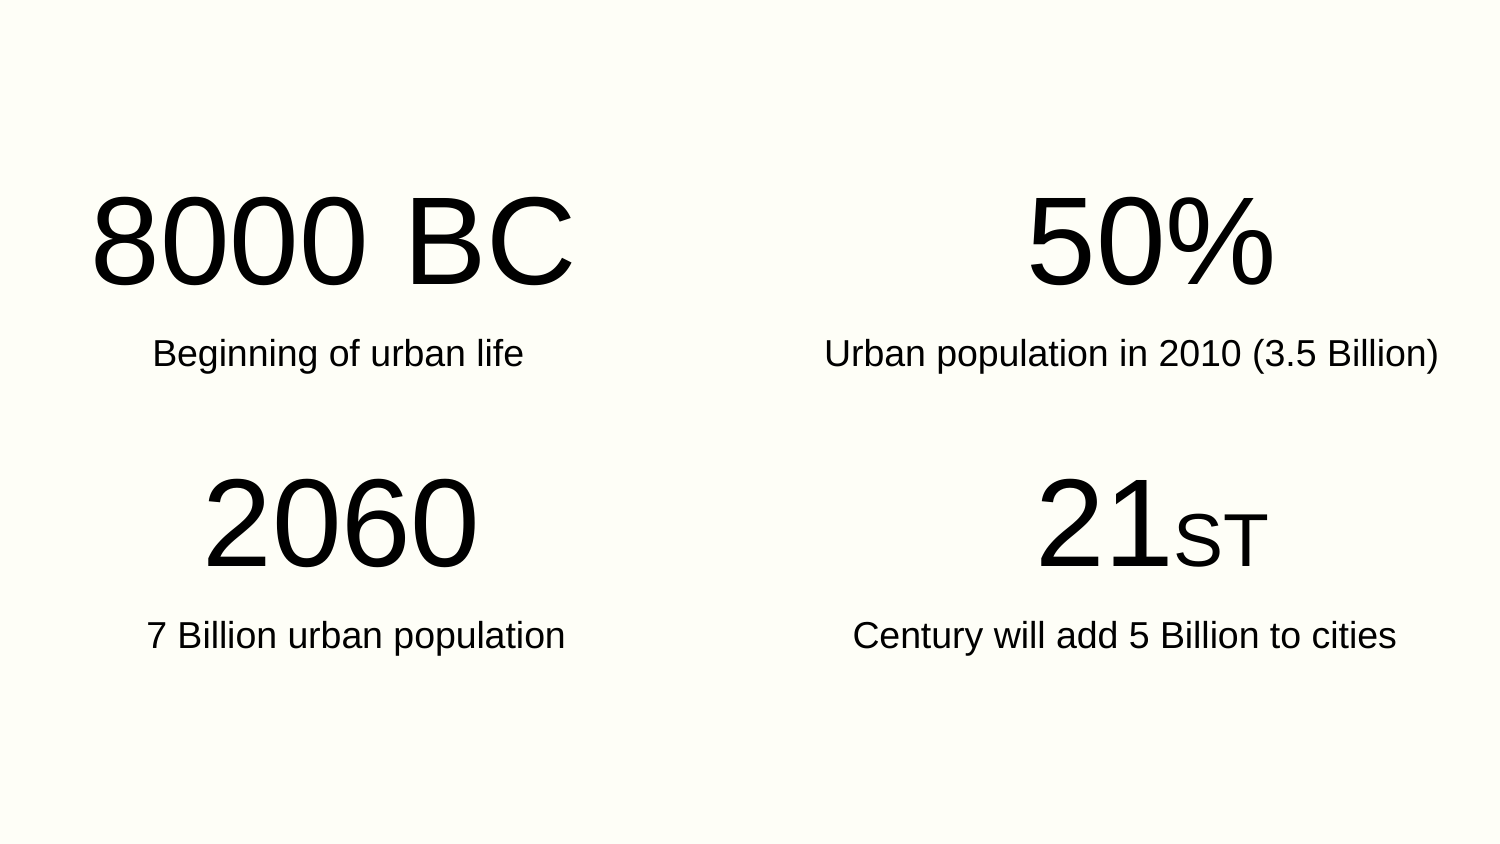

8000 BC
50%
Beginning of urban life
Urban population in 2010 (3.5 Billion)
2060
21ST
7 Billion urban population
Century will add 5 Billion to cities